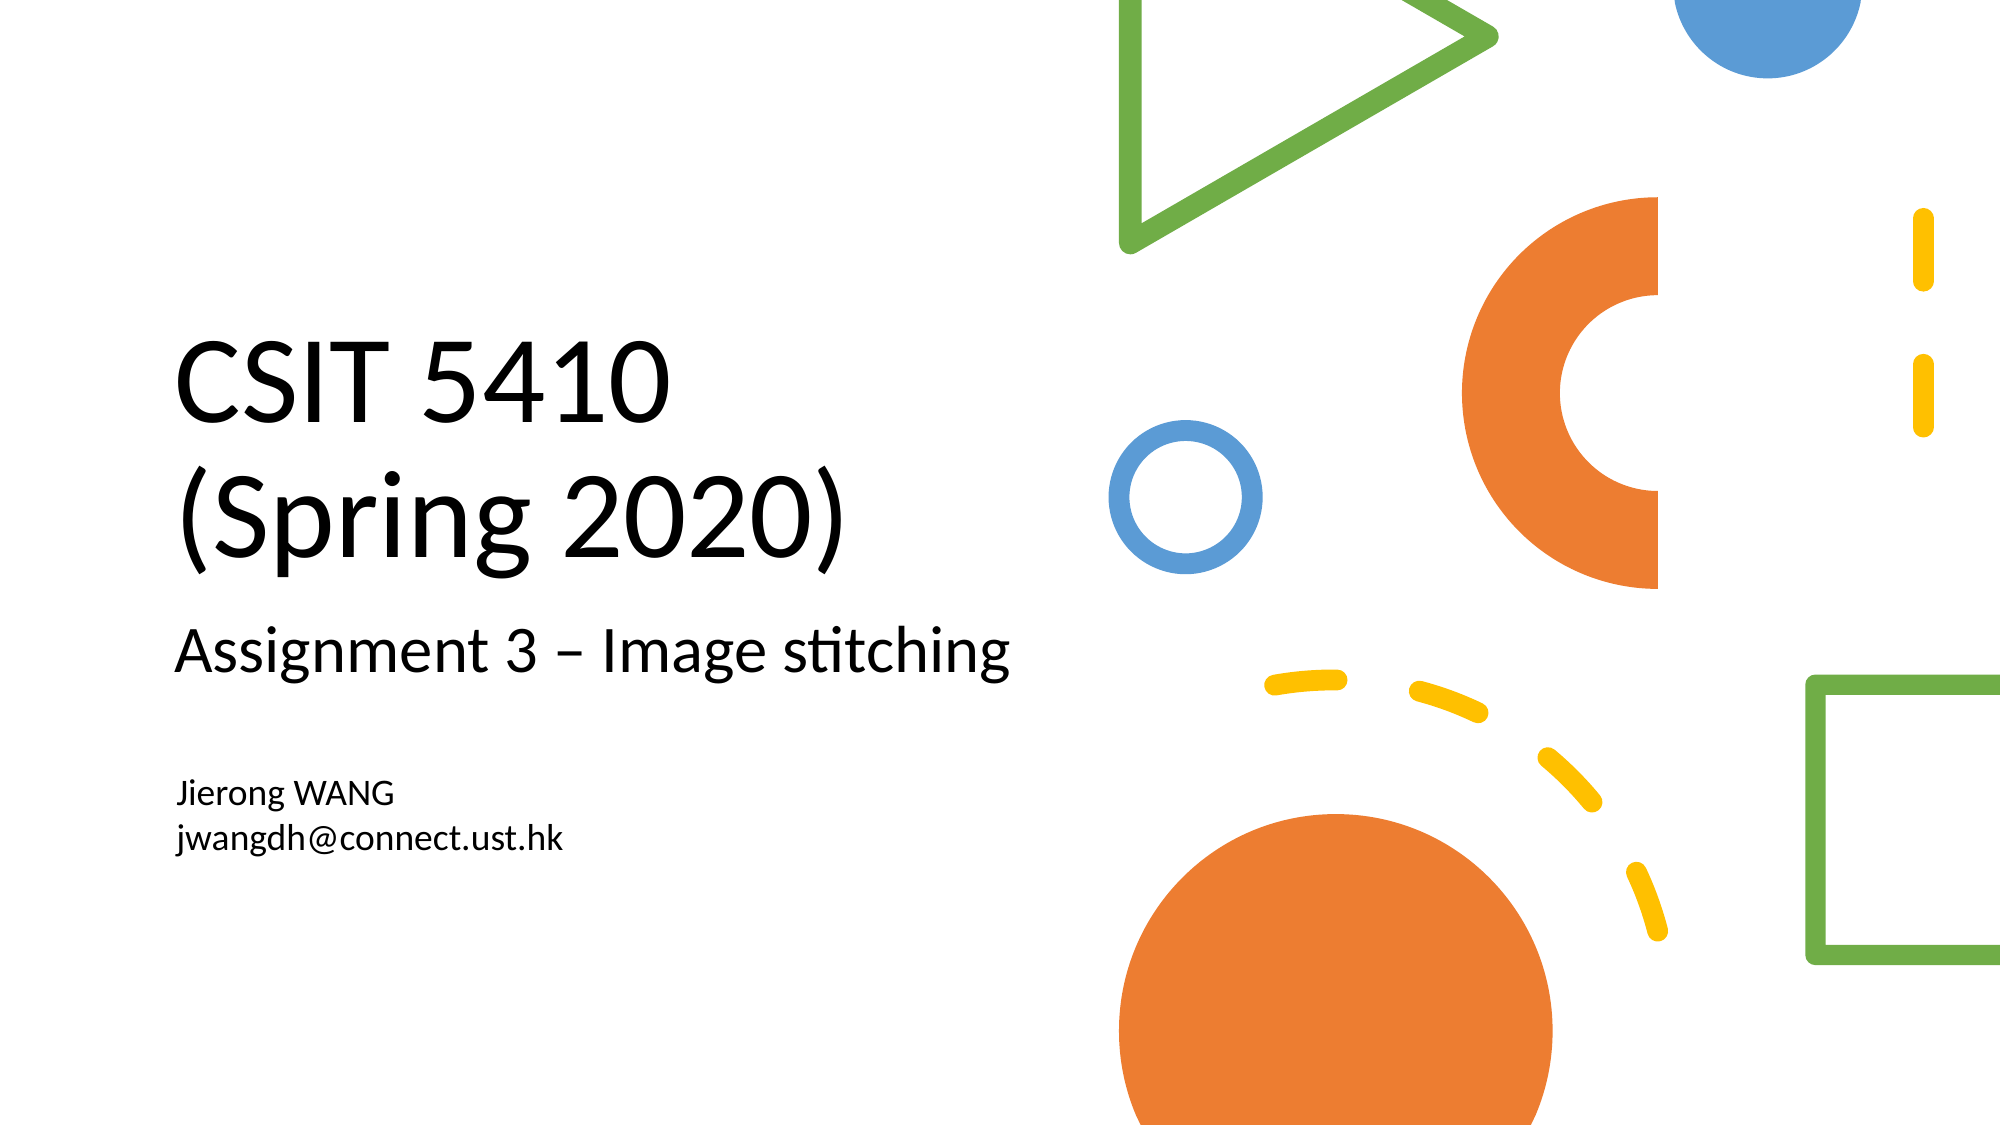

# CSIT 5410 (Spring 2020)

Assignment 3 – Image stitching

Jierong WANG
jwangdh@connect.ust.hk